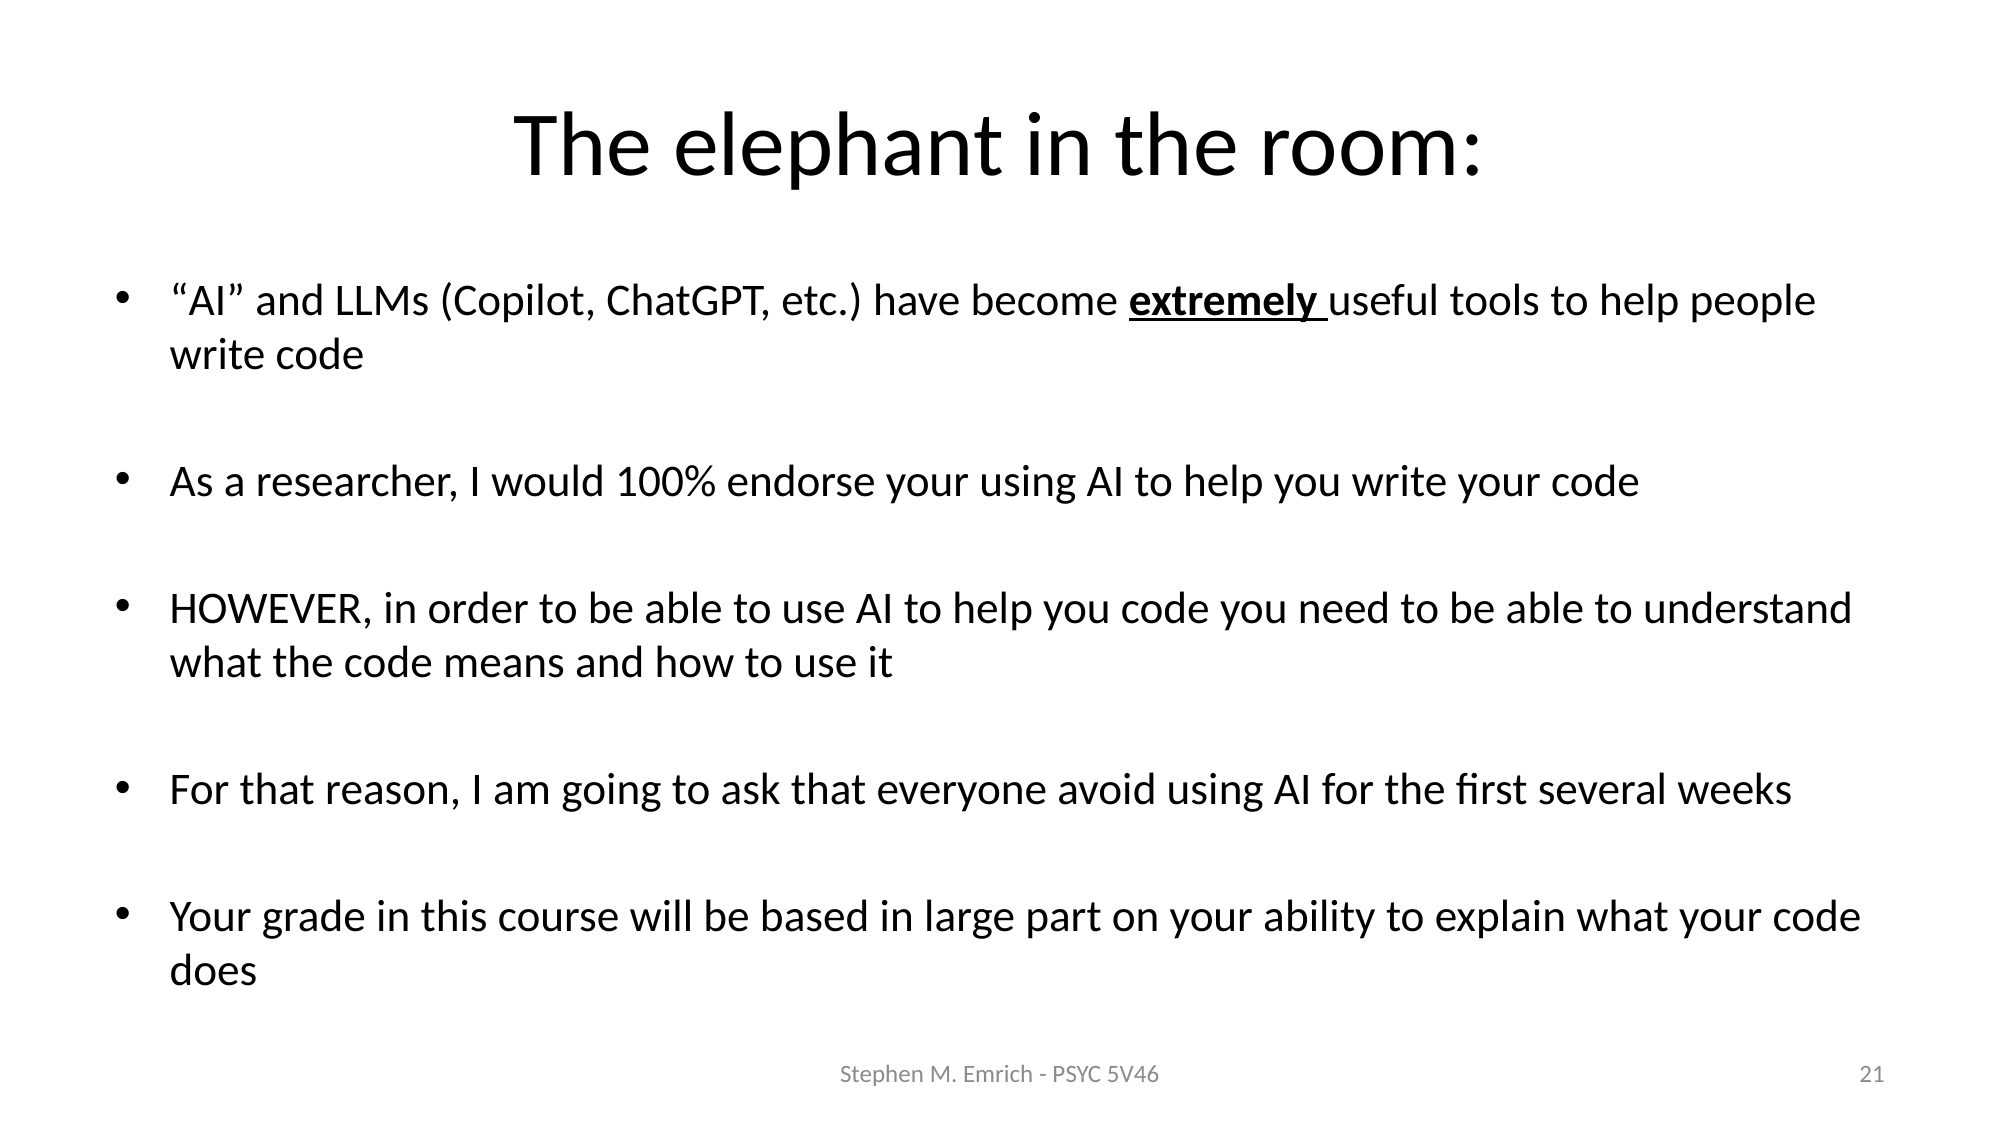

# The elephant in the room:
“AI” and LLMs (Copilot, ChatGPT, etc.) have become extremely useful tools to help people write code

As a researcher, I would 100% endorse your using AI to help you write your code

HOWEVER, in order to be able to use AI to help you code you need to be able to understand what the code means and how to use it

For that reason, I am going to ask that everyone avoid using AI for the first several weeks

Your grade in this course will be based in large part on your ability to explain what your code does

Stephen M. Emrich - PSYC 5V46
21